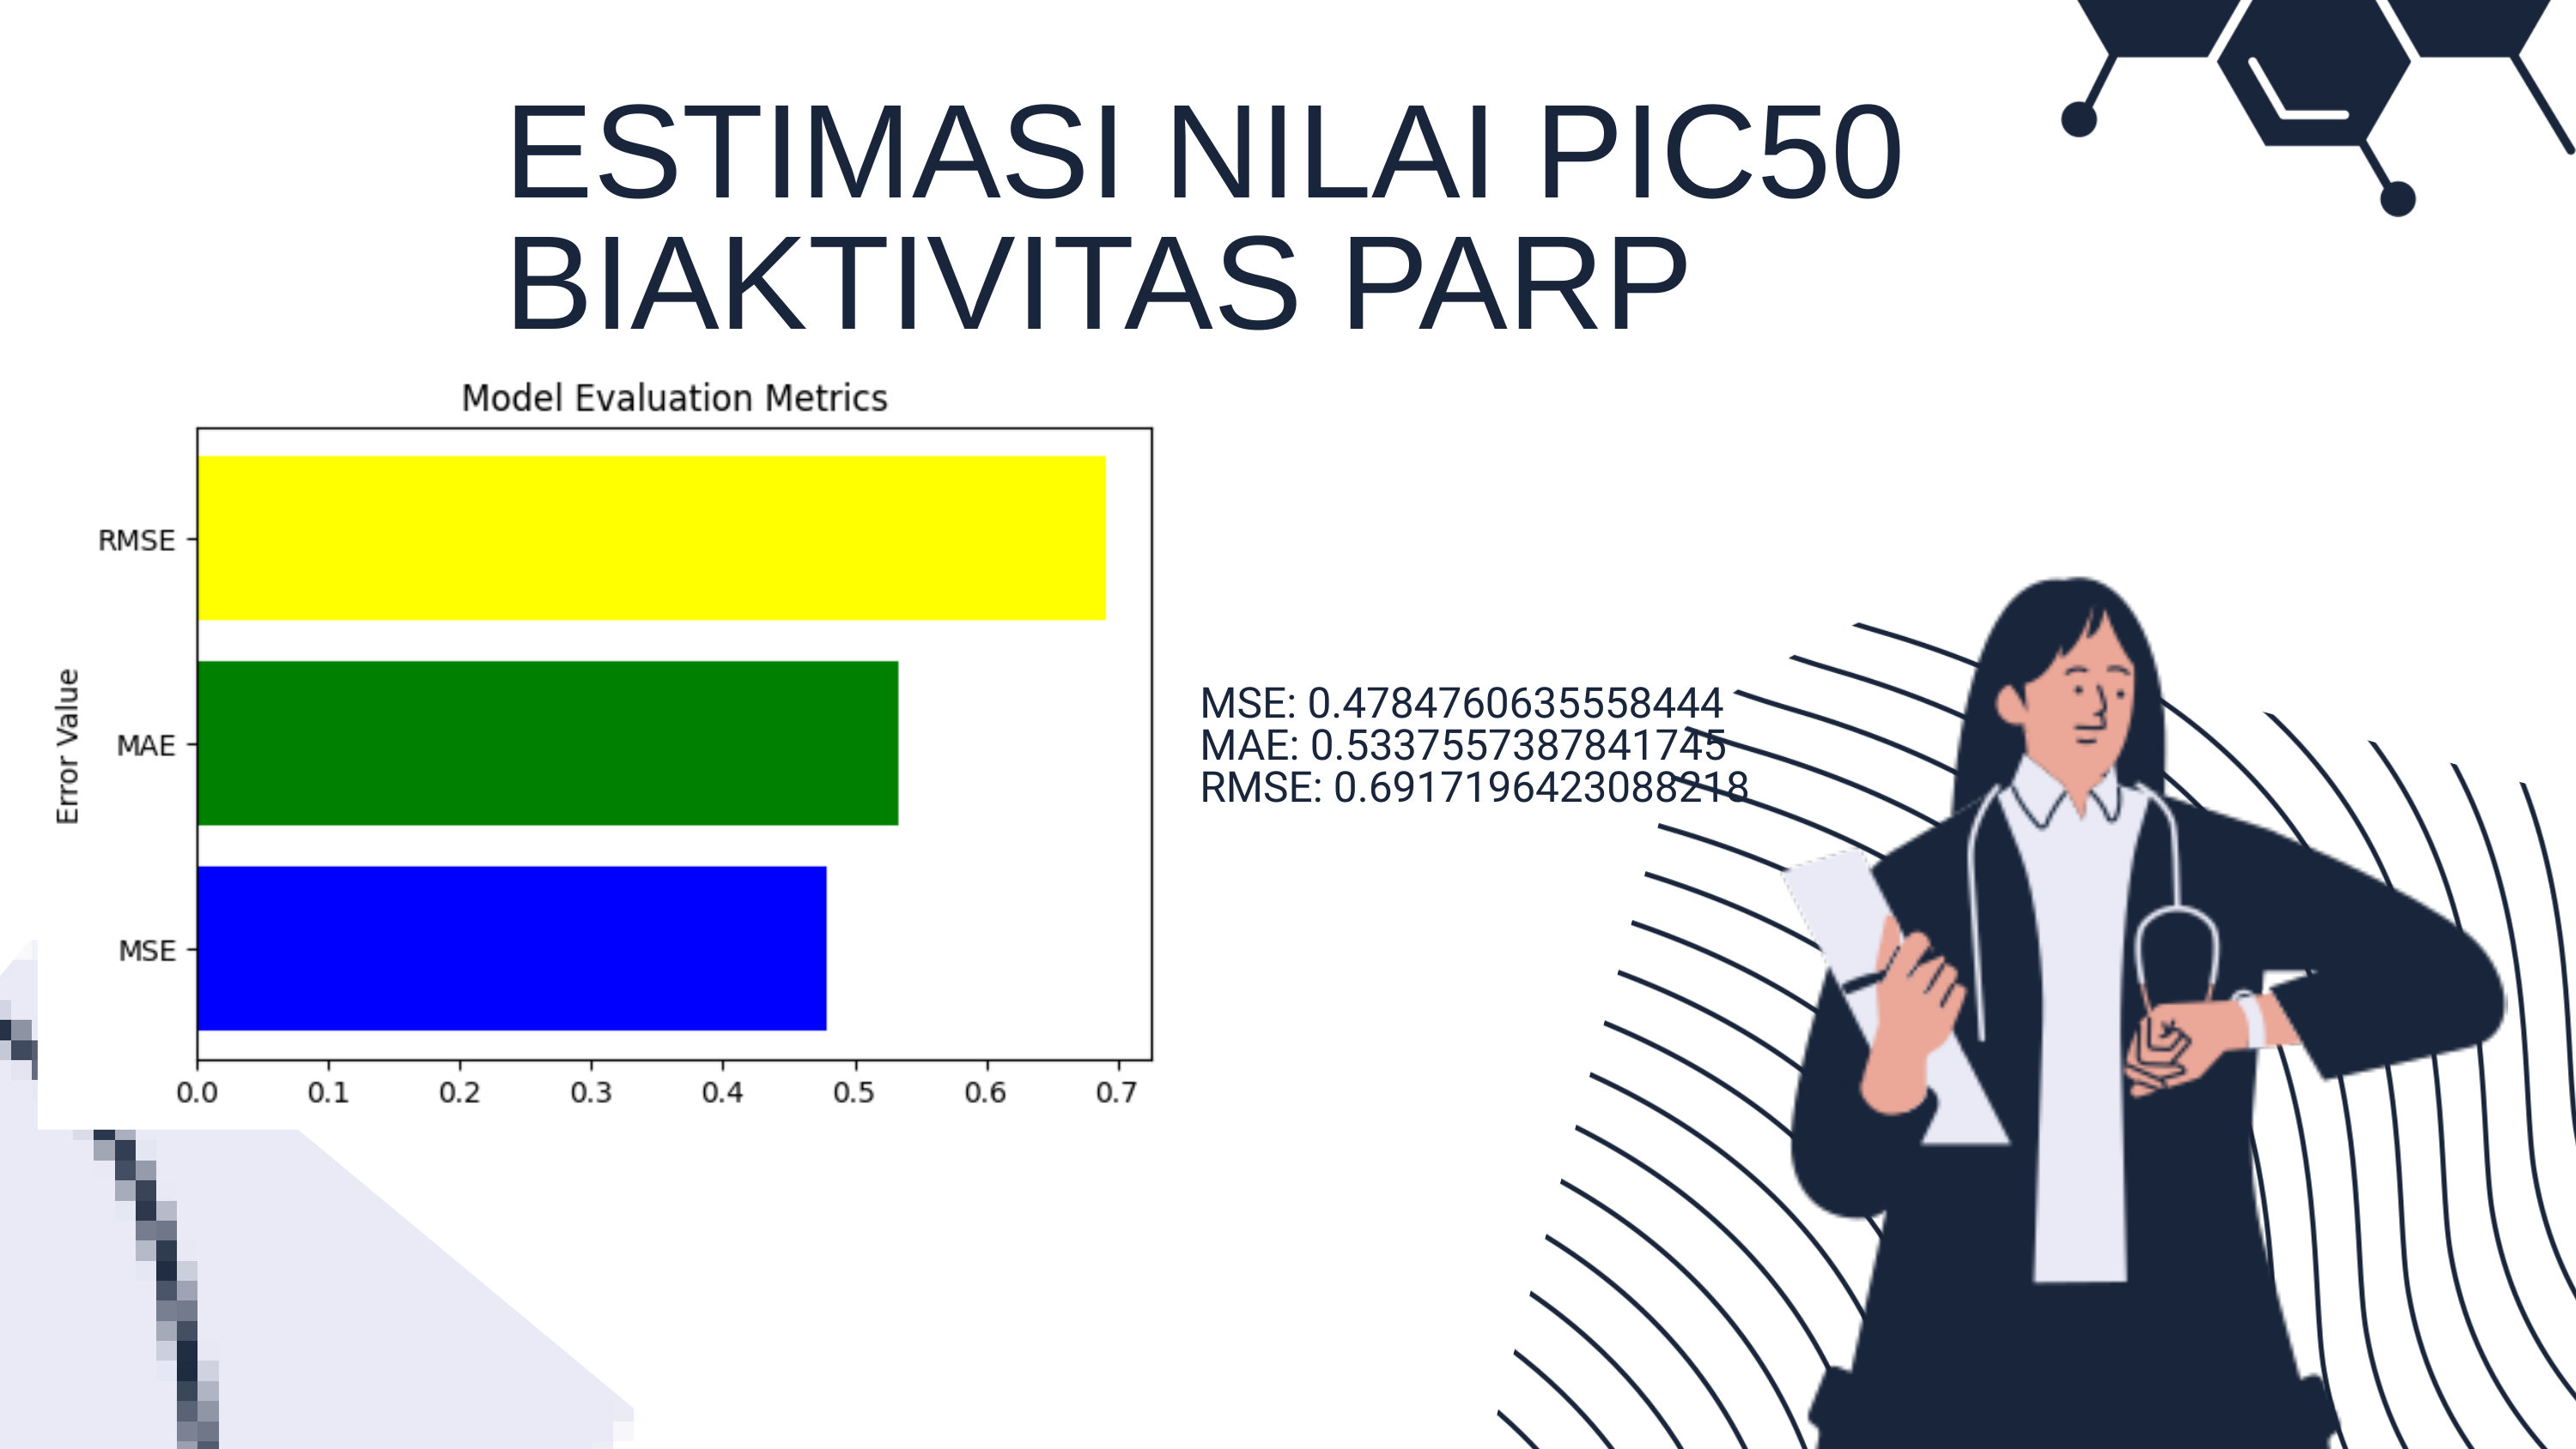

ESTIMASI NILAI PIC50 BIAKTIVITAS PARP

MSE: 0.4784760635558444
MAE: 0.5337557387841745
RMSE: 0.6917196423088218